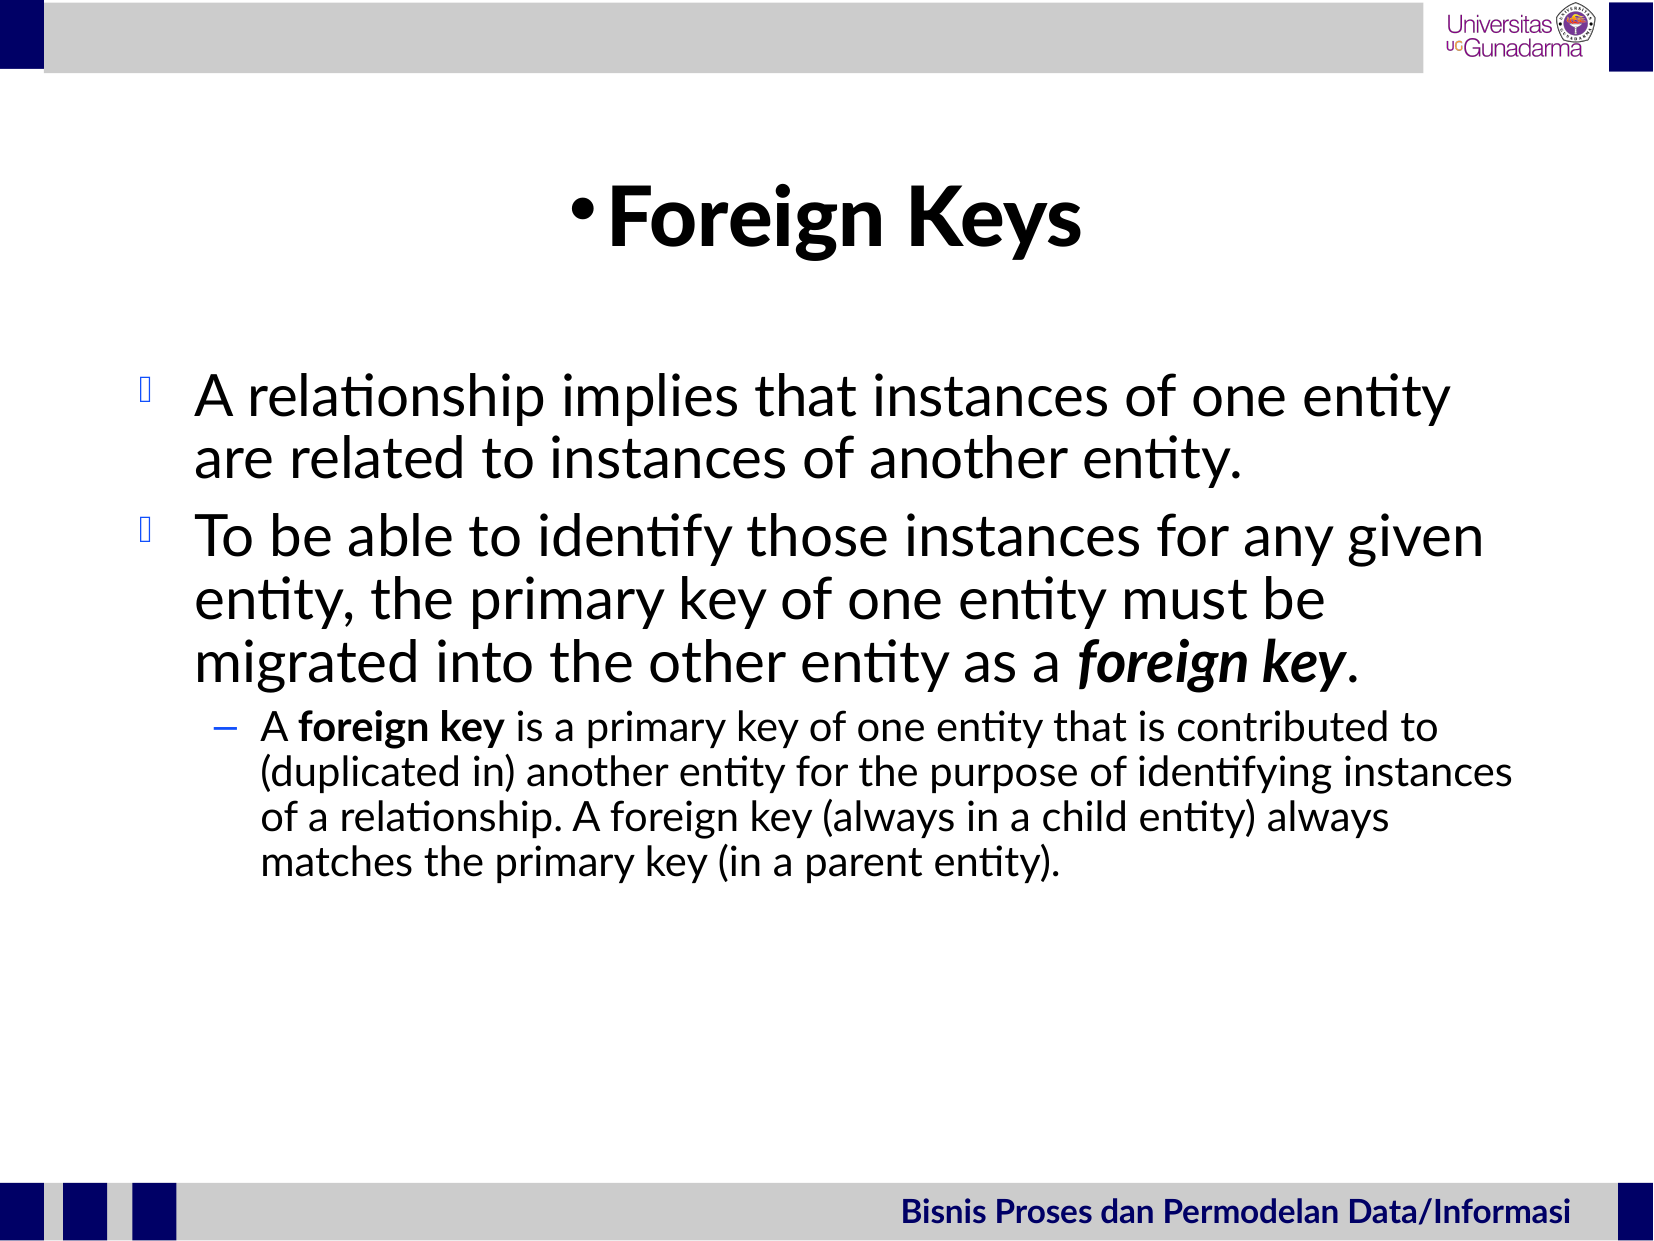

Foreign Keys
A relationship implies that instances of one entity are related to instances of another entity.
To be able to identify those instances for any given entity, the primary key of one entity must be migrated into the other entity as a foreign key.
A foreign key is a primary key of one entity that is contributed to (duplicated in) another entity for the purpose of identifying instances of a relationship. A foreign key (always in a child entity) always matches the primary key (in a parent entity).